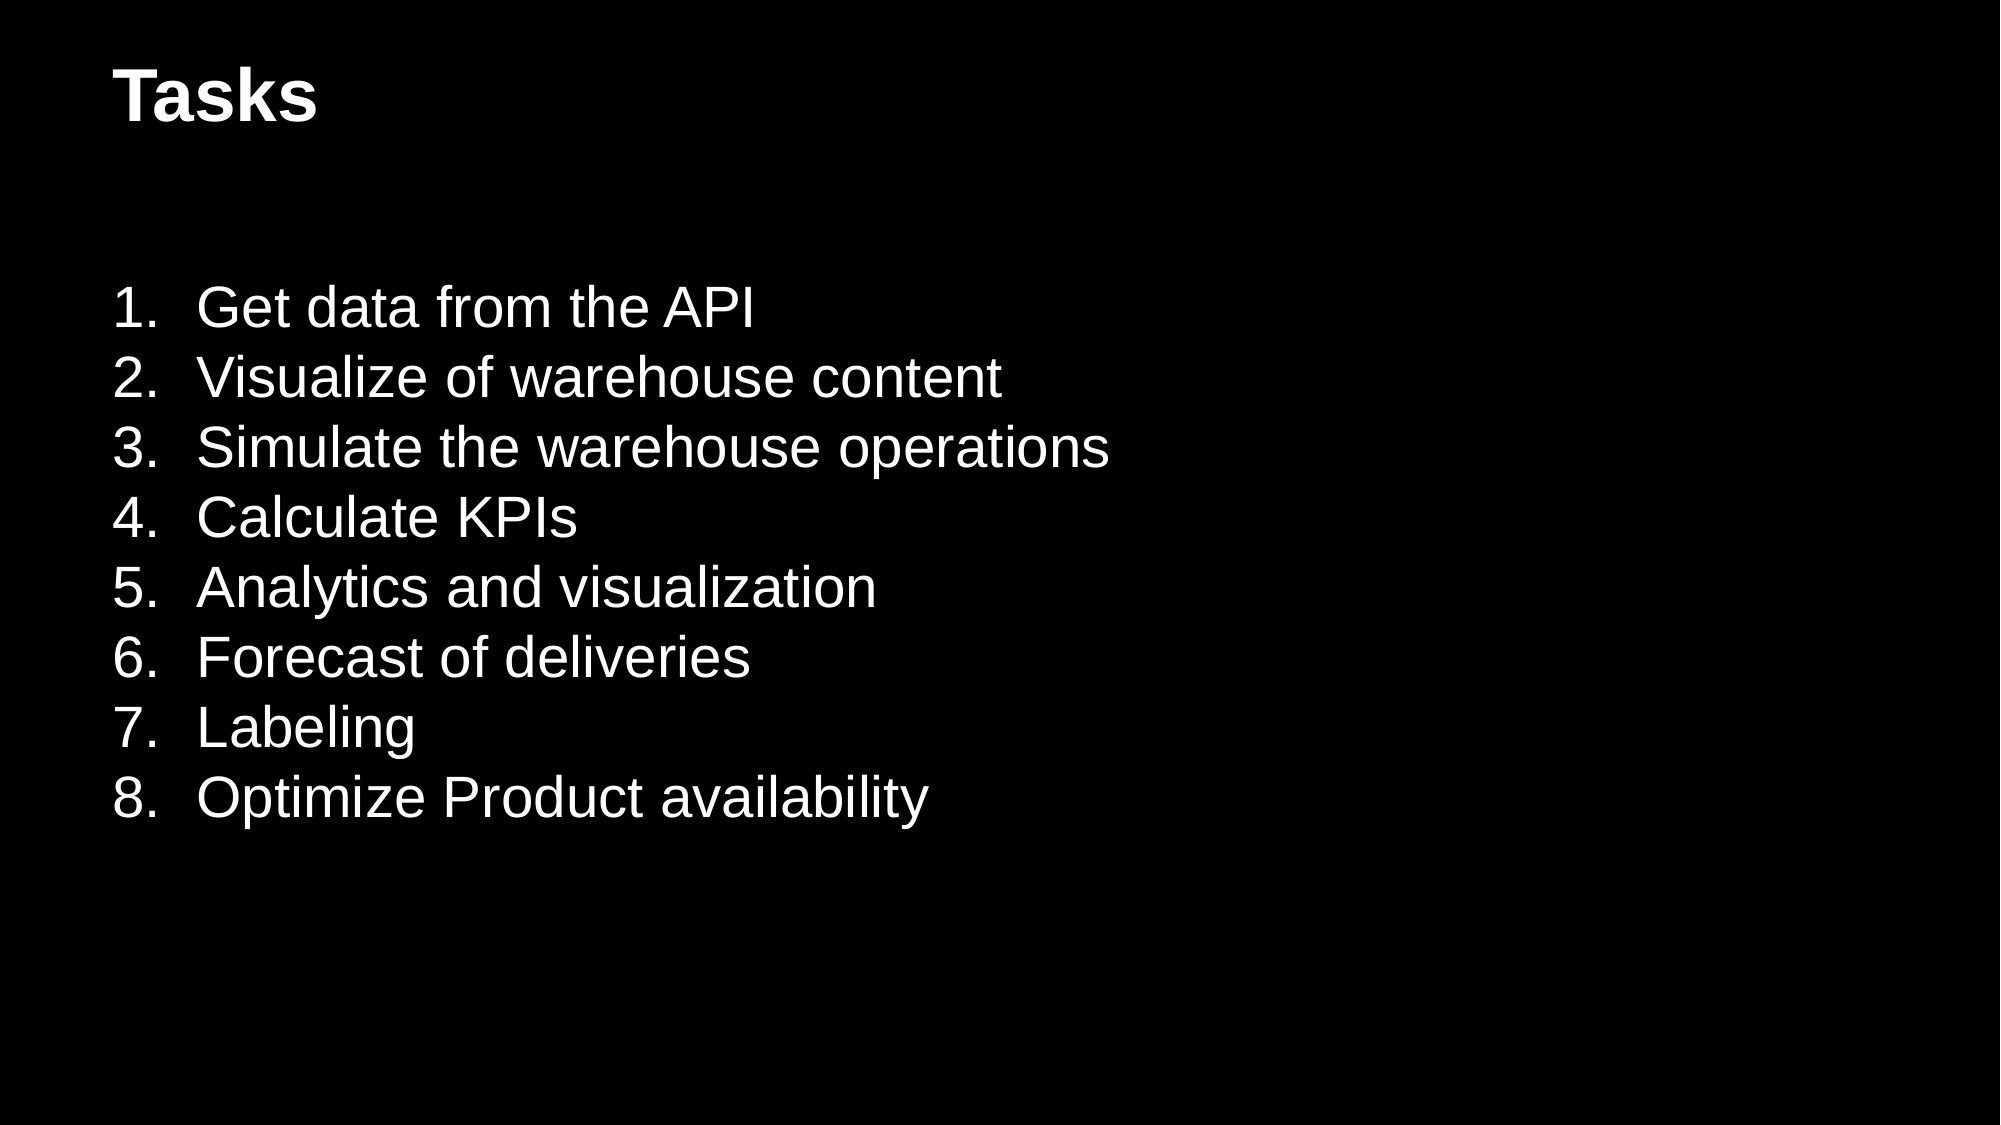

Tasks
Get data from the API
Visualize of warehouse content
Simulate the warehouse operations
Calculate KPIs
Analytics and visualization
Forecast of deliveries
Labeling
Optimize Product availability